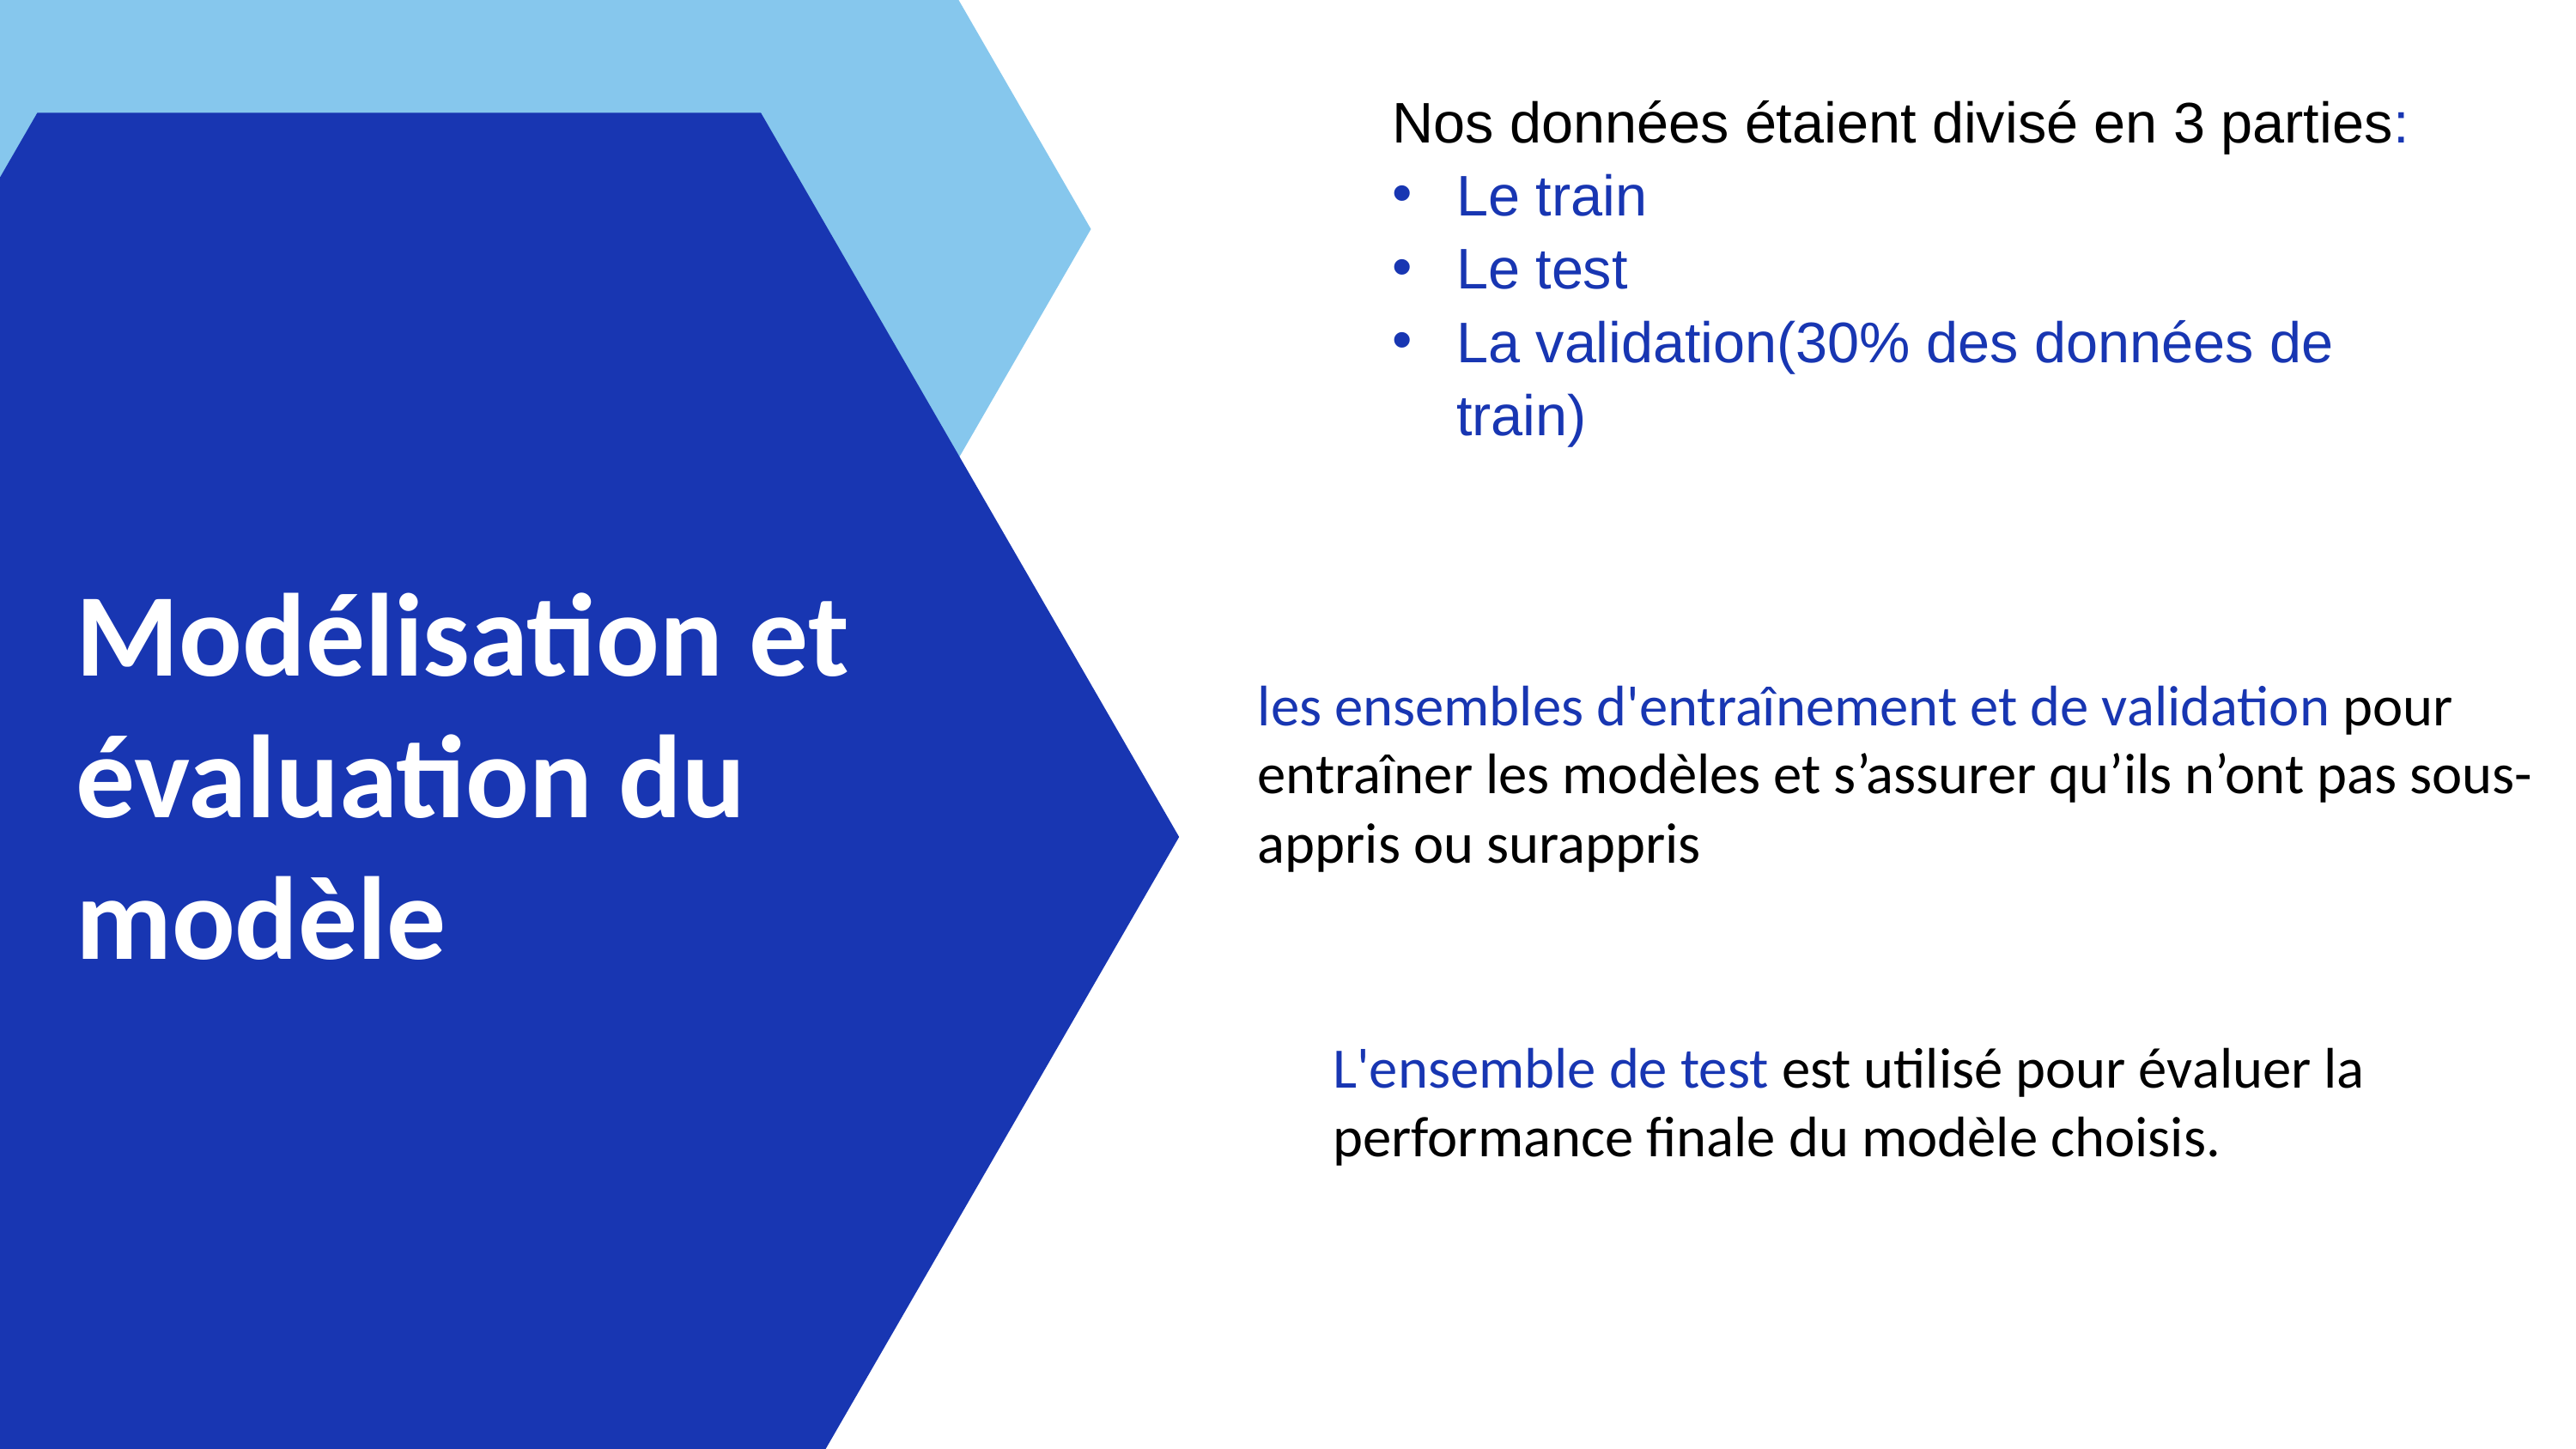

Nos données étaient divisé en 3 parties:
Le train
Le test
La validation(30% des données de train)

Modélisation et évaluation du modèle
les ensembles d'entraînement et de validation pour entraîner les modèles et s’assurer qu’ils n’ont pas sous-appris ou surappris
L'ensemble de test est utilisé pour évaluer la performance finale du modèle choisis.